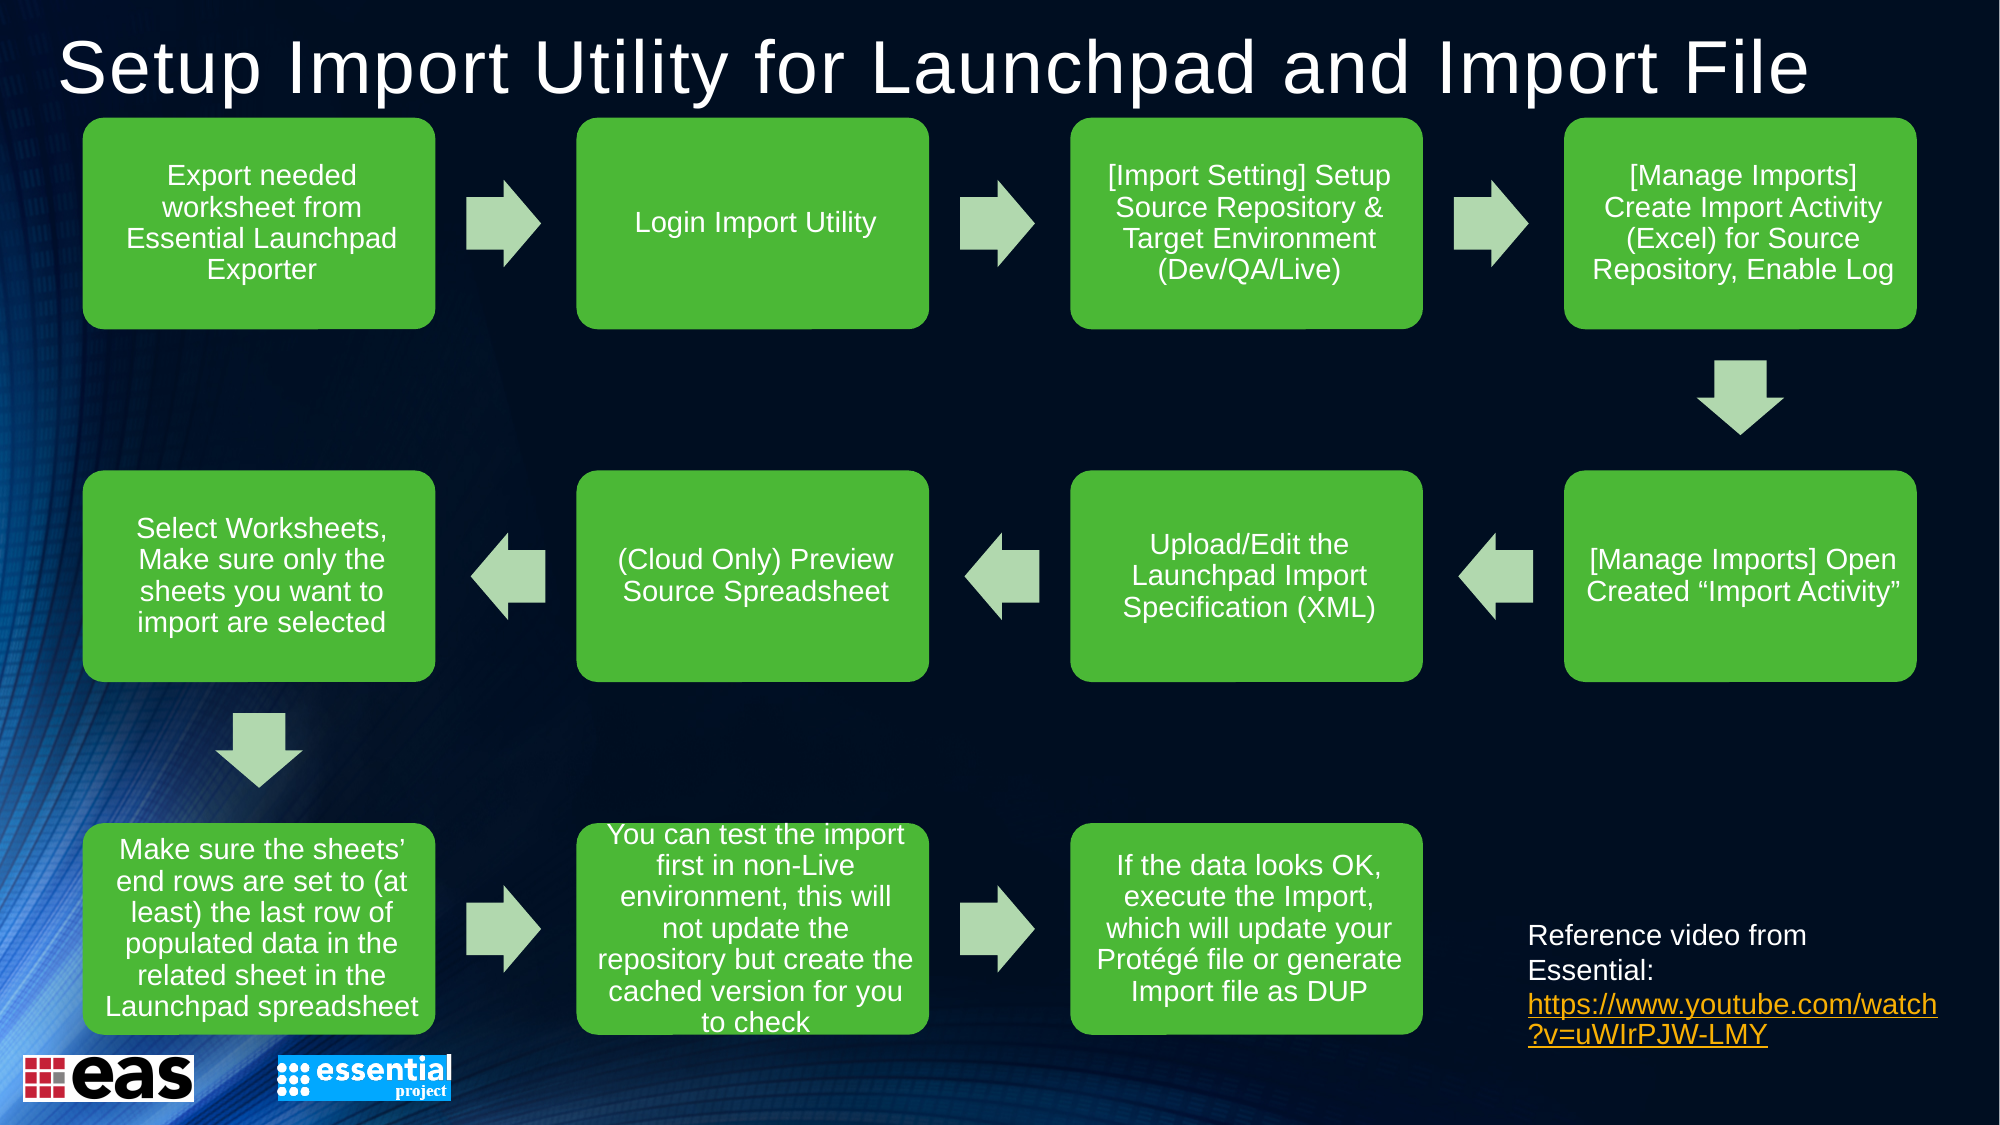

# Setup Import Utility for Launchpad and Import File
Export needed worksheet from Essential Launchpad Exporter

Login Import Utility

[Import Setting] Setup Source Repository & Target Environment (Dev/QA/Live)

[Manage Imports] Create Import Activity (Excel) for Source Repository, Enable Log

[Manage Imports] Open Created “Import Activity”

Upload/Edit the Launchpad Import Specification (XML)

(Cloud Only) Preview Source Spreadsheet

Select Worksheets, Make sure only the sheets you want to import are selected

Make sure the sheets’ end rows are set to (at least) the last row of populated data in the related sheet in the Launchpad spreadsheet

You can test the import first in non-Live environment, this will not update the repository but create the cached version for you to check

If the data looks OK, execute the Import, which will update your Protégé file or generate Import file as DUP
Reference video from Essential: https://www.youtube.com/watch?v=uWIrPJW-LMY